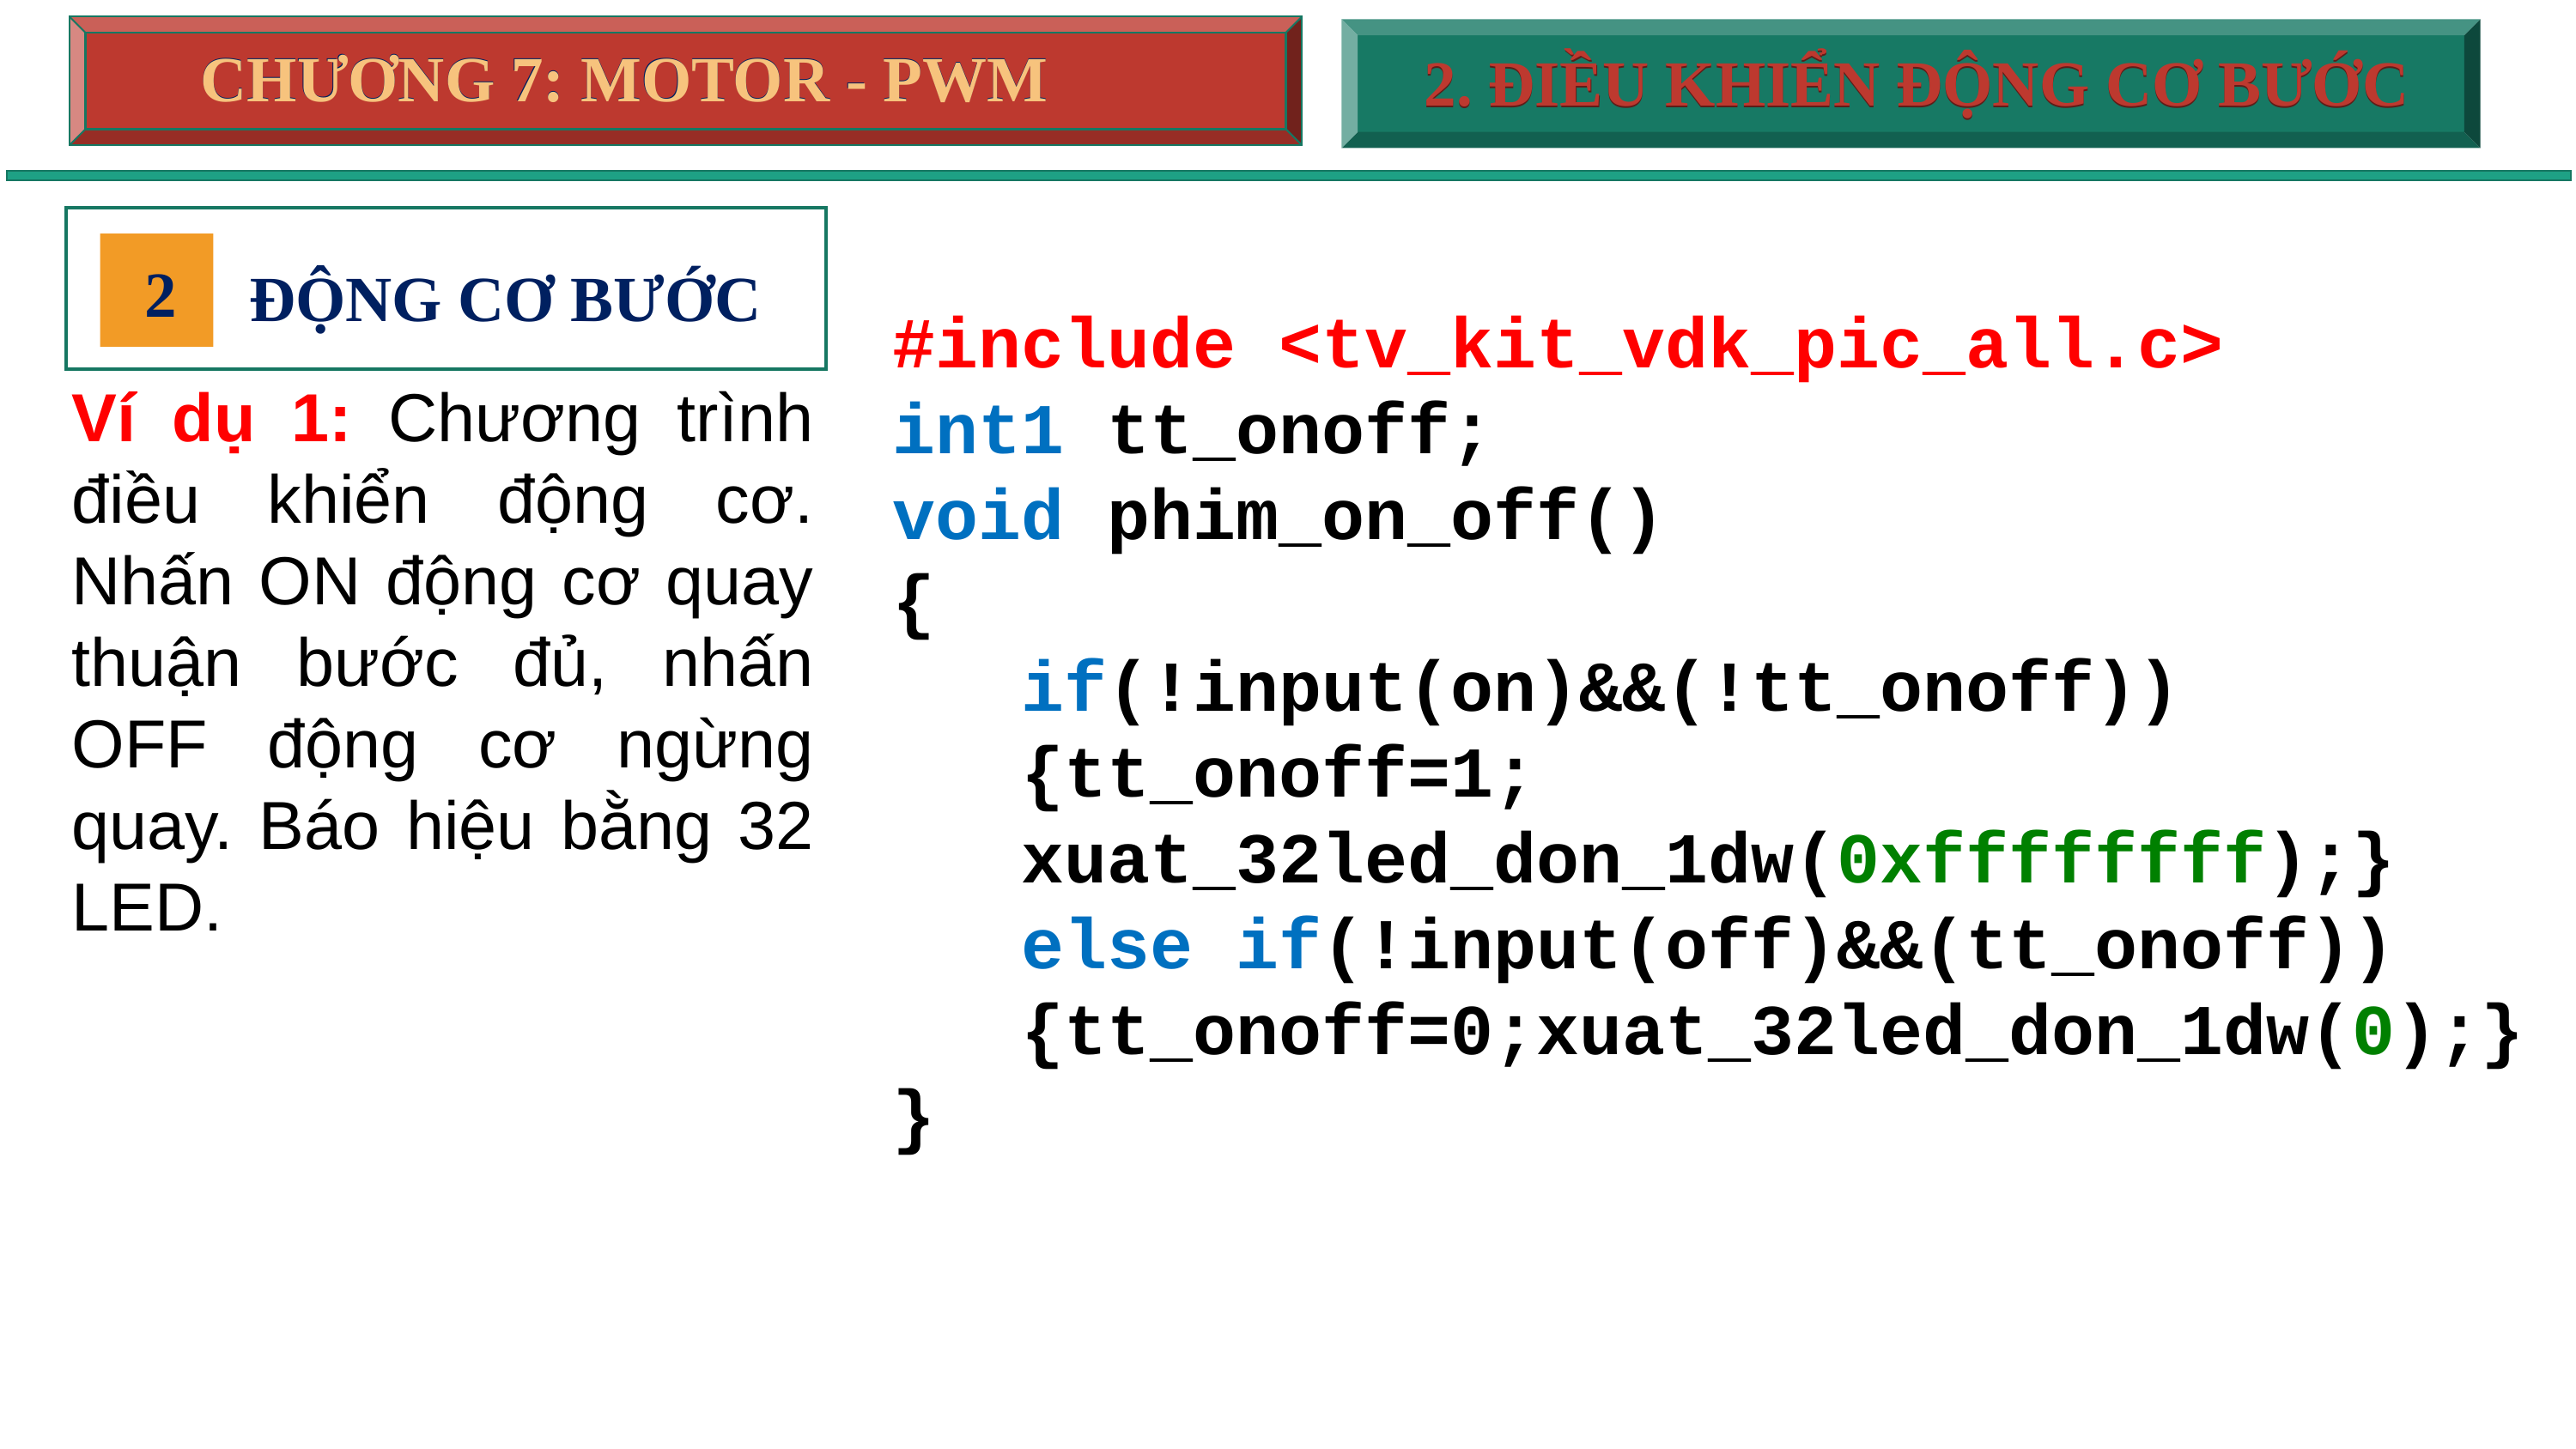

CHƯƠNG 7: MOTOR - PWM
CHƯƠNG 7: MOTOR - PWM
2. ĐIỀU KHIỂN ĐỘNG CƠ BƯỚC
2. ĐIỀU KHIỂN ĐỘNG CƠ BƯỚC

2
ĐỘNG CƠ BƯỚC
#include <tv_kit_vdk_pic_all.c>
int1 tt_onoff;
void phim_on_off()
{
   if(!input(on)&&(!tt_onoff))
   {tt_onoff=1;
   xuat_32led_don_1dw(0xffffffff);}
   else if(!input(off)&&(tt_onoff))
   {tt_onoff=0;xuat_32led_don_1dw(0);}
}

Ví dụ 1: Chương trình điều khiển động cơ. Nhấn ON động cơ quay thuận bước đủ, nhấn OFF động cơ ngừng quay. Báo hiệu bằng 32 LED.